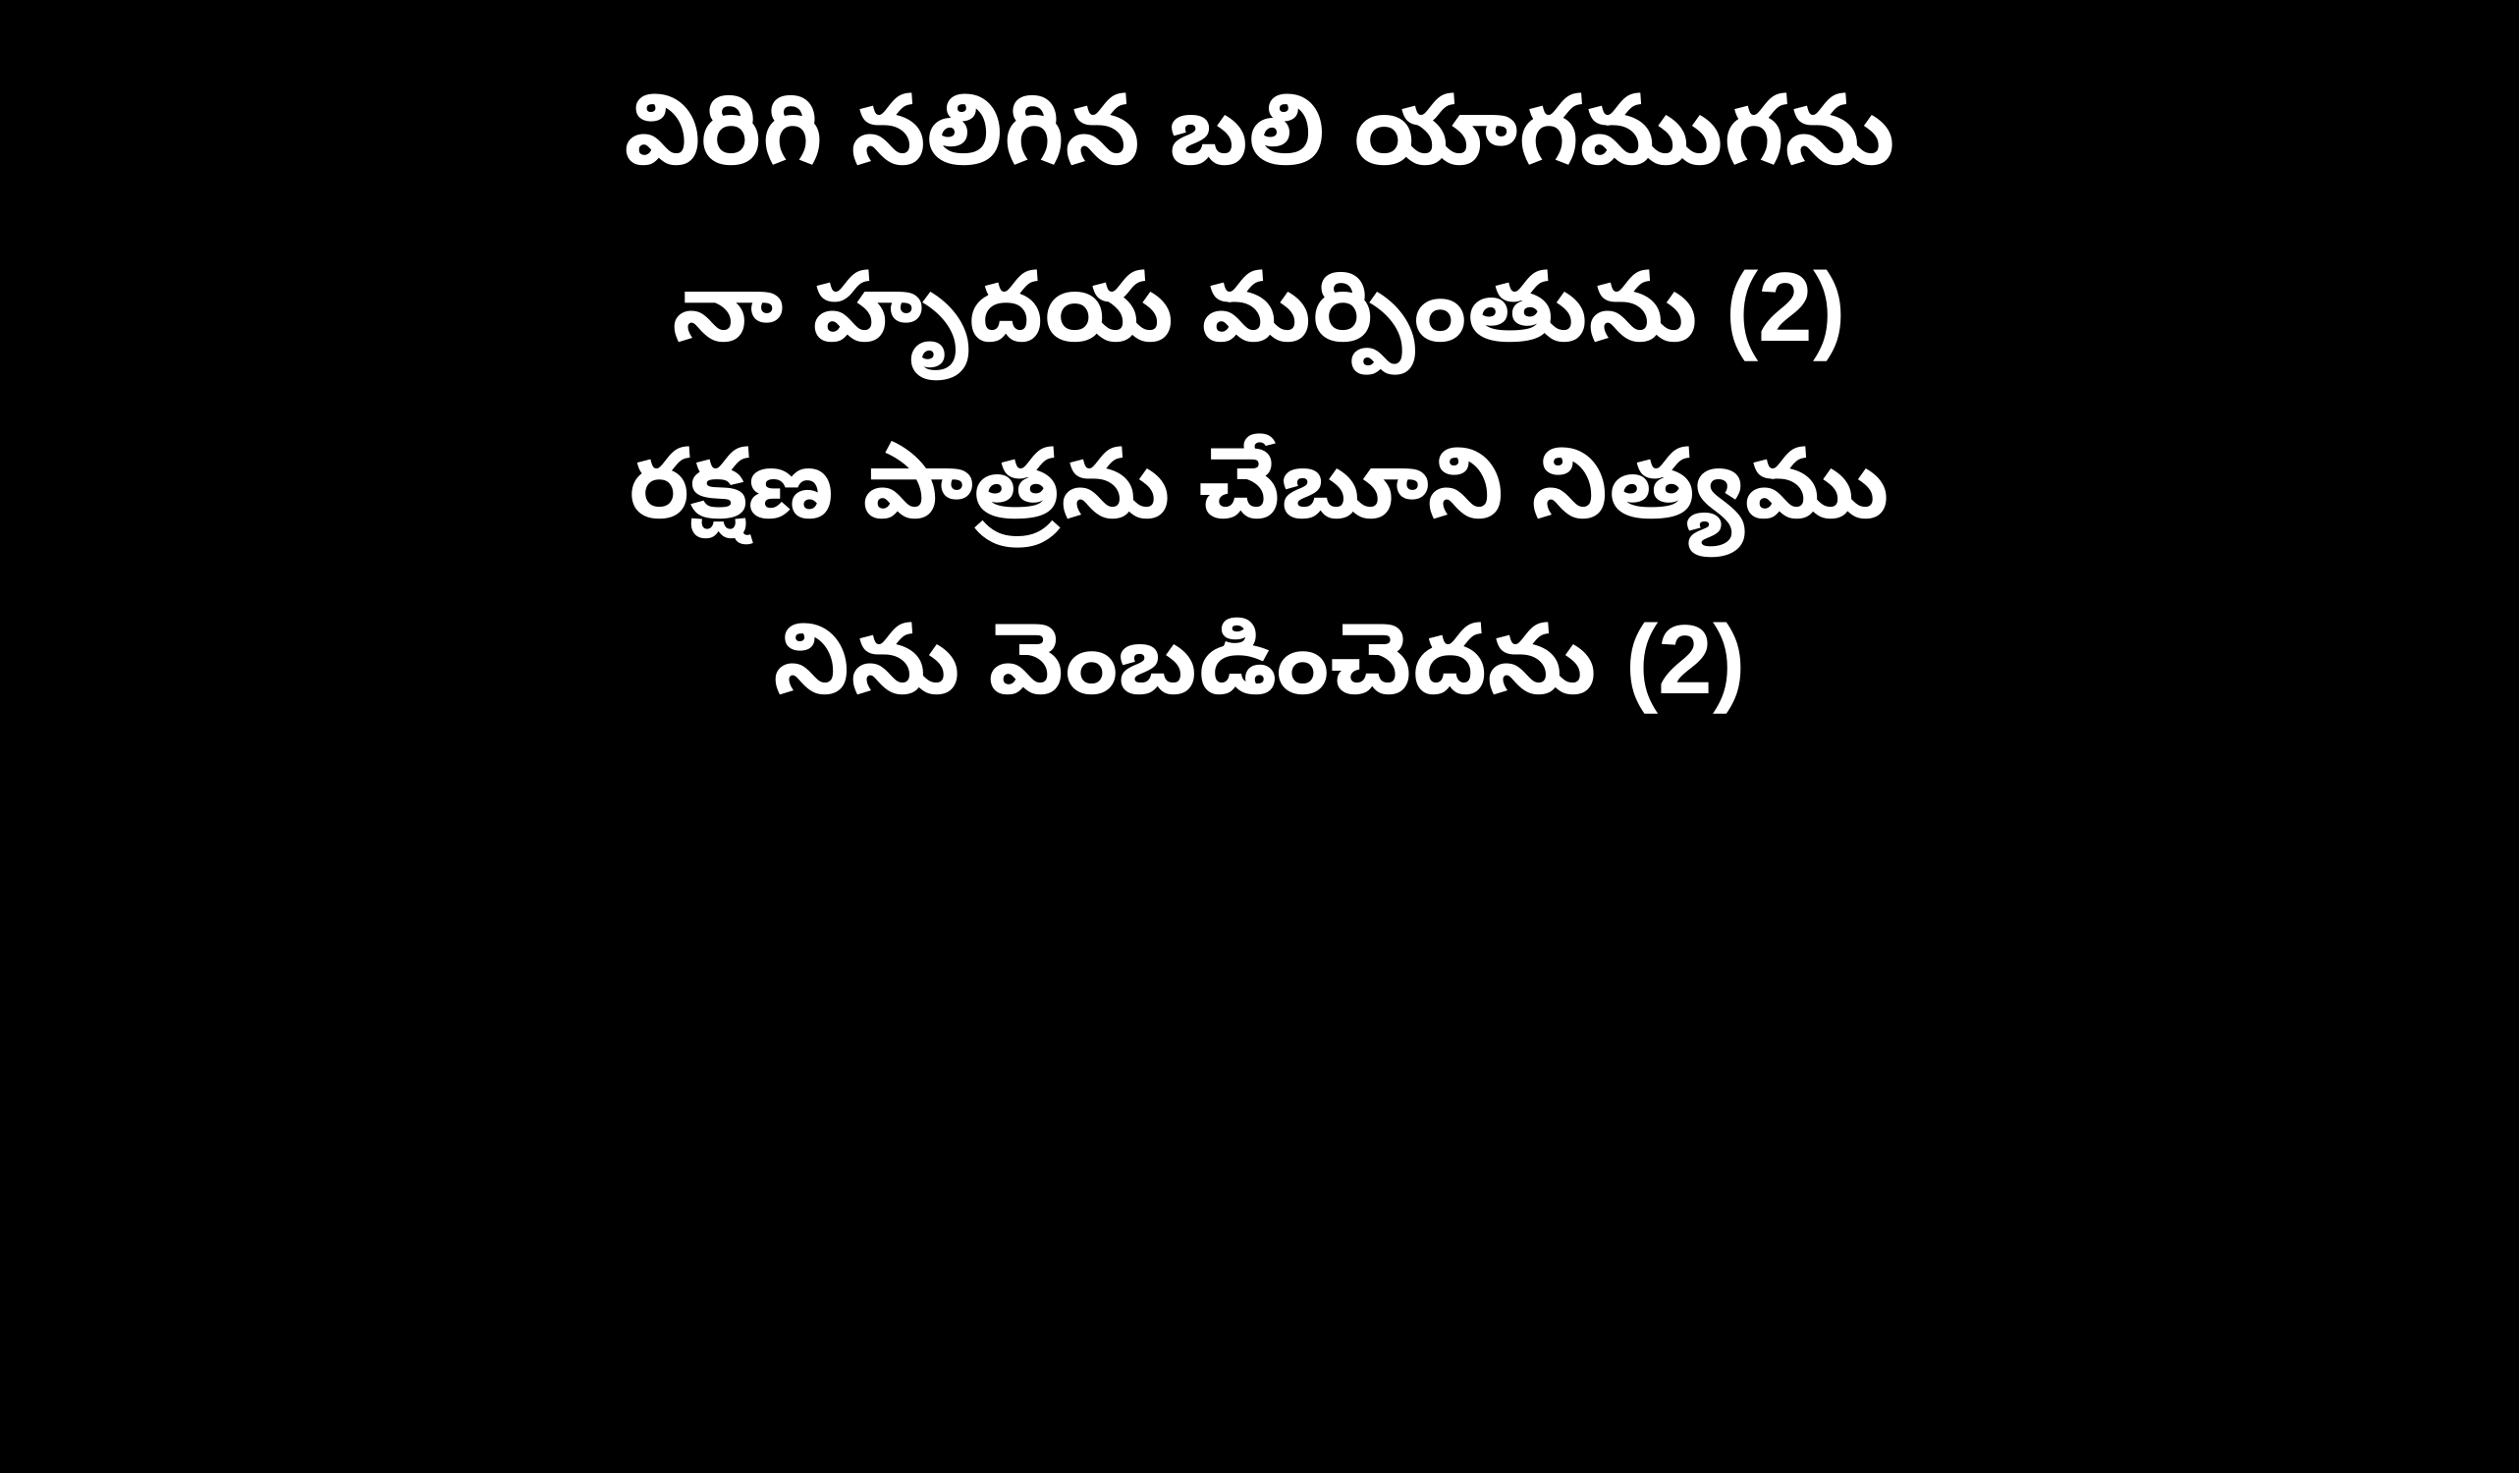

విరిగి నలిగిన బలి యాగముగను
నా హృదయ మర్పింతును (2)
రక్షణ పాత్రను చేబూని నిత్యము
నిను వెంబడించెదను (2)